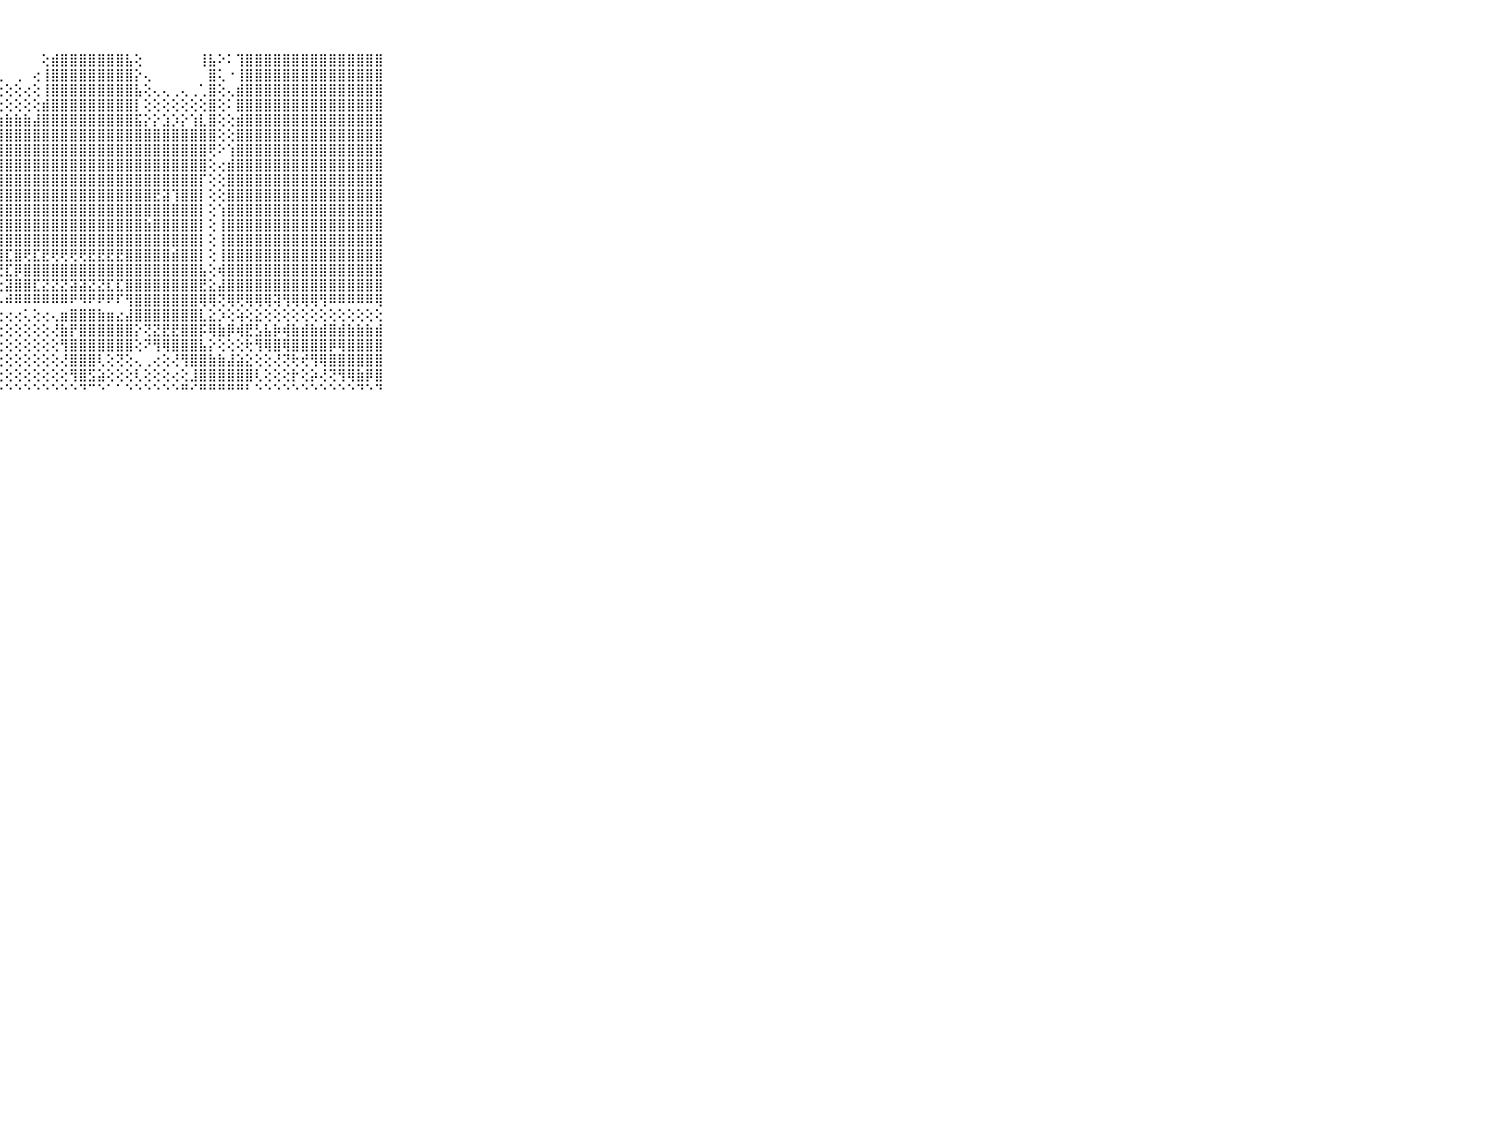

⠀⠀⠀⠀⠀⠀⠀⠀⠀⠀⠀⢸⣿⣿⣿⣿⣿⣿⣿⣿⣿⣿⣿⣿⣿⡟⠑⠀⠀⠀⠀⠀⢕⣾⣿⣿⣿⣿⣿⣿⣿⣧⢕⠀⠀⠀⠀⠀⠀⢸⣧⠕⠅⢹⣿⣿⣿⣿⣿⣿⣿⣿⣿⣿⣿⣿⣿⣿⣿⠀⠀⠀⠀⠀⠀⠀⠀⠀⠀⠀⠀
⠀⠀⠀⠀⠀⠀⠀⠀⠀⠀⠀⢸⣿⣿⣿⣿⣿⣿⣿⣿⣿⣿⣿⣿⣿⡇⢄⢁⠀⢀⠀⢔⢸⣿⣿⣿⣿⣿⣿⣿⣿⣿⡕⢄⠀⠀⠀⠀⠀⠀⣿⢅⠐⢸⣿⣿⣿⣿⣿⣿⣿⣿⣿⣿⣿⣿⣿⣿⣿⠀⠀⠀⠀⠀⠀⠀⠀⠀⠀⠀⠀
⠀⠀⠀⠀⠀⠀⠀⠀⠀⠀⠀⢸⣿⣿⣿⣿⣿⣿⣿⣿⣿⣿⣿⣿⣿⡇⢕⢕⢕⢕⢔⢕⢸⣿⣿⣿⣿⣿⣿⣿⣿⣿⣧⢕⢄⢄⢀⢄⢀⢁⣿⢕⢄⣾⣿⣿⣿⣿⣿⣿⣿⣿⣿⣿⣿⣿⣿⣿⣿⠀⠀⠀⠀⠀⠀⠀⠀⠀⠀⠀⠀
⠀⠀⠀⠀⠀⠀⠀⠀⠀⠀⠀⢸⣿⣿⣿⣿⣿⣿⣿⣿⣿⣿⣿⣿⣿⣇⡕⢕⢕⢕⢕⢕⣾⣿⣿⣿⣿⣿⣿⣿⣿⣿⡇⢕⢕⢕⢕⢕⢕⢕⣿⢕⠅⣿⣿⣿⣿⣿⣿⣿⣿⣿⣿⣿⣿⣿⣿⣿⣿⠀⠀⠀⠀⠀⠀⠀⠀⠀⠀⠀⠀
⠀⠀⠀⠀⠀⠀⠀⠀⠀⠀⠀⢸⣿⣿⣿⣿⣿⣿⣿⣿⣿⣿⣿⣿⣿⣿⣿⣷⣷⣷⣷⣼⣿⣿⣿⣿⣿⣿⣿⣿⣿⣿⣯⡕⡕⣱⡱⡕⢱⣇⣿⢕⢕⣾⣿⣿⣿⣿⣿⣿⣿⣿⣿⣿⣿⣿⣿⣿⣿⠀⠀⠀⠀⠀⠀⠀⠀⠀⠀⠀⠀
⠀⠀⠀⠀⠀⠀⠀⠀⠀⠀⠀⢸⣿⣿⣿⣿⣿⣿⣿⣿⣿⣿⣿⣿⣿⣿⣿⣿⣿⣿⣿⣿⣿⣿⣿⣿⣿⣿⣿⣿⣿⣿⣿⣿⣿⣿⣿⣿⣿⣿⣿⢕⢕⣿⣿⣿⣿⣿⣿⣿⣿⣿⣿⣿⣿⣿⣿⣿⣿⠀⠀⠀⠀⠀⠀⠀⠀⠀⠀⠀⠀
⠀⠀⠀⠀⠀⠀⠀⠀⠀⠀⠀⢸⣿⣟⣿⣿⣿⣿⣿⢿⣿⣿⣿⣿⣿⣿⣿⣿⣿⣿⣿⣿⣿⣿⣿⣿⣿⣿⣿⣿⣿⣿⣿⣿⣿⣿⣿⣿⣿⣿⢟⠕⢱⣿⣿⣿⣿⣿⣿⣿⣿⣿⣿⣿⣿⣿⣿⣿⣿⠀⠀⠀⠀⠀⠀⠀⠀⠀⠀⠀⠀
⠀⠀⠀⠀⠀⠀⠀⠀⠀⠀⠀⢸⣿⣿⣷⣿⣿⣿⣿⣿⣿⣿⣿⣿⣿⣿⣿⣿⣿⣿⣿⣿⣿⣿⣿⣿⣿⣿⣿⣿⣿⣿⣿⣿⣿⣿⣿⣿⣿⣿⢕⢔⣾⣿⣿⣿⣿⣿⣿⣿⣿⣿⣿⣿⣿⣿⣿⣿⣿⠀⠀⠀⠀⠀⠀⠀⠀⠀⠀⠀⠀
⠀⠀⠀⠀⠀⠀⠀⠀⠀⠀⠀⢸⣿⣿⣿⣿⣿⣿⣿⣿⣿⣿⣿⣿⣿⣿⣿⣿⣿⣿⣿⣿⣿⣿⣿⣿⣿⣿⣿⣿⣿⣿⣿⣿⣿⣿⣿⣿⣿⡏⢕⢕⣿⣿⣿⣿⣿⣿⣿⣿⣿⣿⣿⣿⣿⣿⣿⣿⣿⠀⠀⠀⠀⠀⠀⠀⠀⠀⠀⠀⠀
⠀⠀⠀⠀⠀⠀⠀⠀⠀⠀⠀⢸⣿⣿⣿⣿⣿⣿⣿⣿⣿⣿⣿⣿⣿⣿⣿⣿⣿⣿⣿⣿⣿⣿⣿⣿⣿⣿⣿⣿⣿⣿⣿⣿⣟⣽⢹⣿⣿⡇⢕⢕⣿⣿⣿⣿⣿⣿⣿⣿⣿⣿⣿⣿⣿⣿⣿⣿⣿⠀⠀⠀⠀⠀⠀⠀⠀⠀⠀⠀⠀
⠀⠀⠀⠀⠀⠀⠀⠀⠀⠀⠀⢸⣿⣿⣿⣿⣿⣿⣿⣿⣿⣿⣿⣿⣿⣿⣿⣿⣿⣿⣿⣿⣿⣿⣿⣿⣿⣿⣿⣿⣿⣿⣿⣿⣿⣿⣿⣿⣿⡇⢕⢱⣿⣿⣿⣿⣿⣿⣿⣿⣿⣿⣿⣿⣿⣿⣿⣿⣿⠀⠀⠀⠀⠀⠀⠀⠀⠀⠀⠀⠀
⠀⠀⠀⠀⠀⠀⠀⠀⠀⠀⠀⢸⣿⣿⣿⣿⣿⣿⣿⣿⣿⣿⣿⣿⣿⣿⣿⣿⣿⣿⣿⣿⣿⣿⣿⣿⣿⣿⣿⣿⣿⣿⣿⣷⣿⣿⣿⣿⣿⡇⢕⢸⣿⣿⣿⣿⣿⣿⣿⣿⣿⣿⣿⣿⣿⣿⣿⣿⣿⠀⠀⠀⠀⠀⠀⠀⠀⠀⠀⠀⠀
⠀⠀⠀⠀⠀⠀⠀⠀⠀⠀⠀⢸⣿⣿⣿⣿⣿⣿⣿⣿⣿⣿⣿⣿⣿⣿⣿⣿⣿⣿⣿⣿⣿⣿⣿⣿⣿⣿⣿⣿⣿⣿⣿⣿⣿⣿⣿⣿⣿⡇⢕⢸⣿⣿⣿⣿⣿⣿⣿⣿⣿⣿⣿⣿⣿⣿⣿⣿⣿⠀⠀⠀⠀⠀⠀⠀⠀⠀⠀⠀⠀
⠀⠀⠀⠀⠀⠀⠀⠀⠀⠀⠀⢸⣿⣿⣿⣿⣿⣿⣿⣿⣿⣿⣿⣿⣿⣿⣿⣿⣏⣿⢟⣏⣟⢟⢟⢟⢟⣟⣟⣟⣟⣿⣿⣿⣿⣿⣾⣿⣿⡇⢕⢸⣿⣿⣿⣿⣿⣿⣿⣿⣿⣿⣿⣿⣿⣿⣿⣿⣿⠀⠀⠀⠀⠀⠀⠀⠀⠀⠀⠀⠀
⠀⠀⠀⠀⠀⠀⠀⠀⠀⠀⠀⢸⣿⣿⣿⣿⣿⣿⣿⣿⣿⣿⣿⣿⣿⡯⢷⣜⣏⡿⣿⣿⣿⣿⣿⣿⣿⣿⣿⣿⣿⣿⣿⣿⣿⣿⣿⣿⣿⣧⢕⢾⣿⣿⣿⣿⣿⣿⣿⣿⣿⣿⣿⣿⣿⣿⣿⣿⣿⠀⠀⠀⠀⠀⠀⠀⠀⠀⠀⠀⠀
⠀⠀⠀⠀⠀⠀⠀⠀⠀⠀⠀⢸⣻⣿⣿⣿⣿⣿⣿⣾⣿⣿⣿⣿⢿⣕⢕⣕⣽⣿⣿⣏⣝⣝⣝⣽⣽⣝⣝⣏⣏⣿⣿⣿⣿⣿⣿⣿⣿⣟⣕⣼⣿⣿⣿⣿⣿⣿⣿⣿⣿⣿⣿⣿⣿⣿⣿⣿⣿⠀⠀⠀⠀⠀⠀⠀⠀⠀⠀⠀⠀
⠀⠀⠀⠀⠀⠀⠀⠀⠀⠀⠀⠜⠯⠻⠿⠿⠟⠻⠿⠿⠫⠿⢿⠿⠾⠻⠷⠧⠾⠿⠿⠿⠿⠿⠿⠟⠻⠟⠟⠟⠏⢻⣿⣿⣿⣿⣿⣿⣿⢿⢿⢝⢿⢟⢿⢿⢿⢽⢻⢿⢿⢿⢻⠿⠿⠿⠿⠿⢿⠀⠀⠀⠀⠀⠀⠀⠀⠀⠀⠀⠀
⠀⠀⠀⠀⠀⠀⠀⠀⠀⠀⠀⠀⢕⢔⢕⢕⢕⢔⢔⢕⢔⢕⢕⢔⢔⢄⢔⢔⢔⢔⢅⢕⢔⢄⣶⣿⣿⣿⣷⣶⣔⣼⣿⣿⣿⣿⣿⣿⣿⣇⣕⡱⢕⢵⢕⣕⢕⢕⢕⢕⢕⢕⢕⢕⢕⢕⢕⢕⢕⠀⠀⠀⠀⠀⠀⠀⠀⠀⠀⠀⠀
⠀⠀⠀⠀⠀⠀⠀⠀⠀⠀⠀⠀⢕⢕⢕⢕⢕⢕⢕⢕⢕⢕⢕⢕⢕⢕⢕⢕⢕⢕⢕⢕⢕⢜⣷⡟⣿⣿⣿⣿⣿⣿⡕⢝⣝⣟⣟⣿⣿⡯⢿⣷⡿⢾⣟⣣⣧⡷⢾⣷⣾⣷⣾⣿⣾⣷⣷⣷⣾⠀⠀⠀⠀⠀⠀⠀⠀⠀⠀⠀⠀
⠀⠀⠀⠀⠀⠀⠀⠀⠀⠀⠀⠀⢕⢕⢕⢕⢕⢕⢕⢕⢕⢕⢕⢕⢕⢕⢕⢕⢕⢕⢕⢕⢕⢕⢻⣿⣿⣿⣿⣿⣿⣿⢕⠝⢻⢿⣿⣿⣿⣧⡕⢕⢕⢕⢗⢻⢿⣿⢿⣿⣿⣿⣿⡿⢿⣿⣿⣿⣿⠀⠀⠀⠀⠀⠀⠀⠀⠀⠀⠀⠀
⠀⠀⠀⠀⠀⠀⠀⠀⠀⠀⠀⠀⢕⢕⢕⢕⢕⢕⢕⢕⢕⢕⢕⢕⢕⢕⢕⢕⢕⢕⢕⢕⢕⢕⢜⣿⣿⣿⢇⢕⢝⢕⢄⢀⢔⢕⢜⢻⣿⣿⣷⣷⣼⣵⣕⢕⢕⢜⢝⢗⢞⢻⢿⣿⣿⣿⣿⣿⣿⠀⠀⠀⠀⠀⠀⠀⠀⠀⠀⠀⠀
⠀⠀⠀⠀⠀⠀⠀⠀⠀⠀⠀⠀⢕⢕⢕⢕⢕⢕⢕⢕⢕⢕⢕⢕⢕⢕⢕⢕⢕⢕⢕⢕⢕⢕⢕⢻⣿⣫⣵⢕⢕⢕⢇⢕⢕⢕⢔⢕⣸⣿⣿⣿⣿⣿⣿⢇⢕⢕⢕⡗⢕⡵⢜⢝⢻⢿⣷⡿⣿⠀⠀⠀⠀⠀⠀⠀⠀⠀⠀⠀⠀
⠀⠀⠀⠀⠀⠀⠀⠀⠀⠀⠀⠀⠑⠑⠑⠑⠑⠑⠑⠑⠑⠑⠑⠑⠑⠑⠑⠑⠑⠑⠑⠑⠑⠑⠑⠑⠙⠉⠑⠁⠁⠑⠑⠑⠑⠑⠑⠛⠊⠛⠛⠛⠛⠛⠃⠑⠑⠑⠑⠑⠑⠑⠑⠑⠑⠑⠙⠑⠙⠀⠀⠀⠀⠀⠀⠀⠀⠀⠀⠀⠀